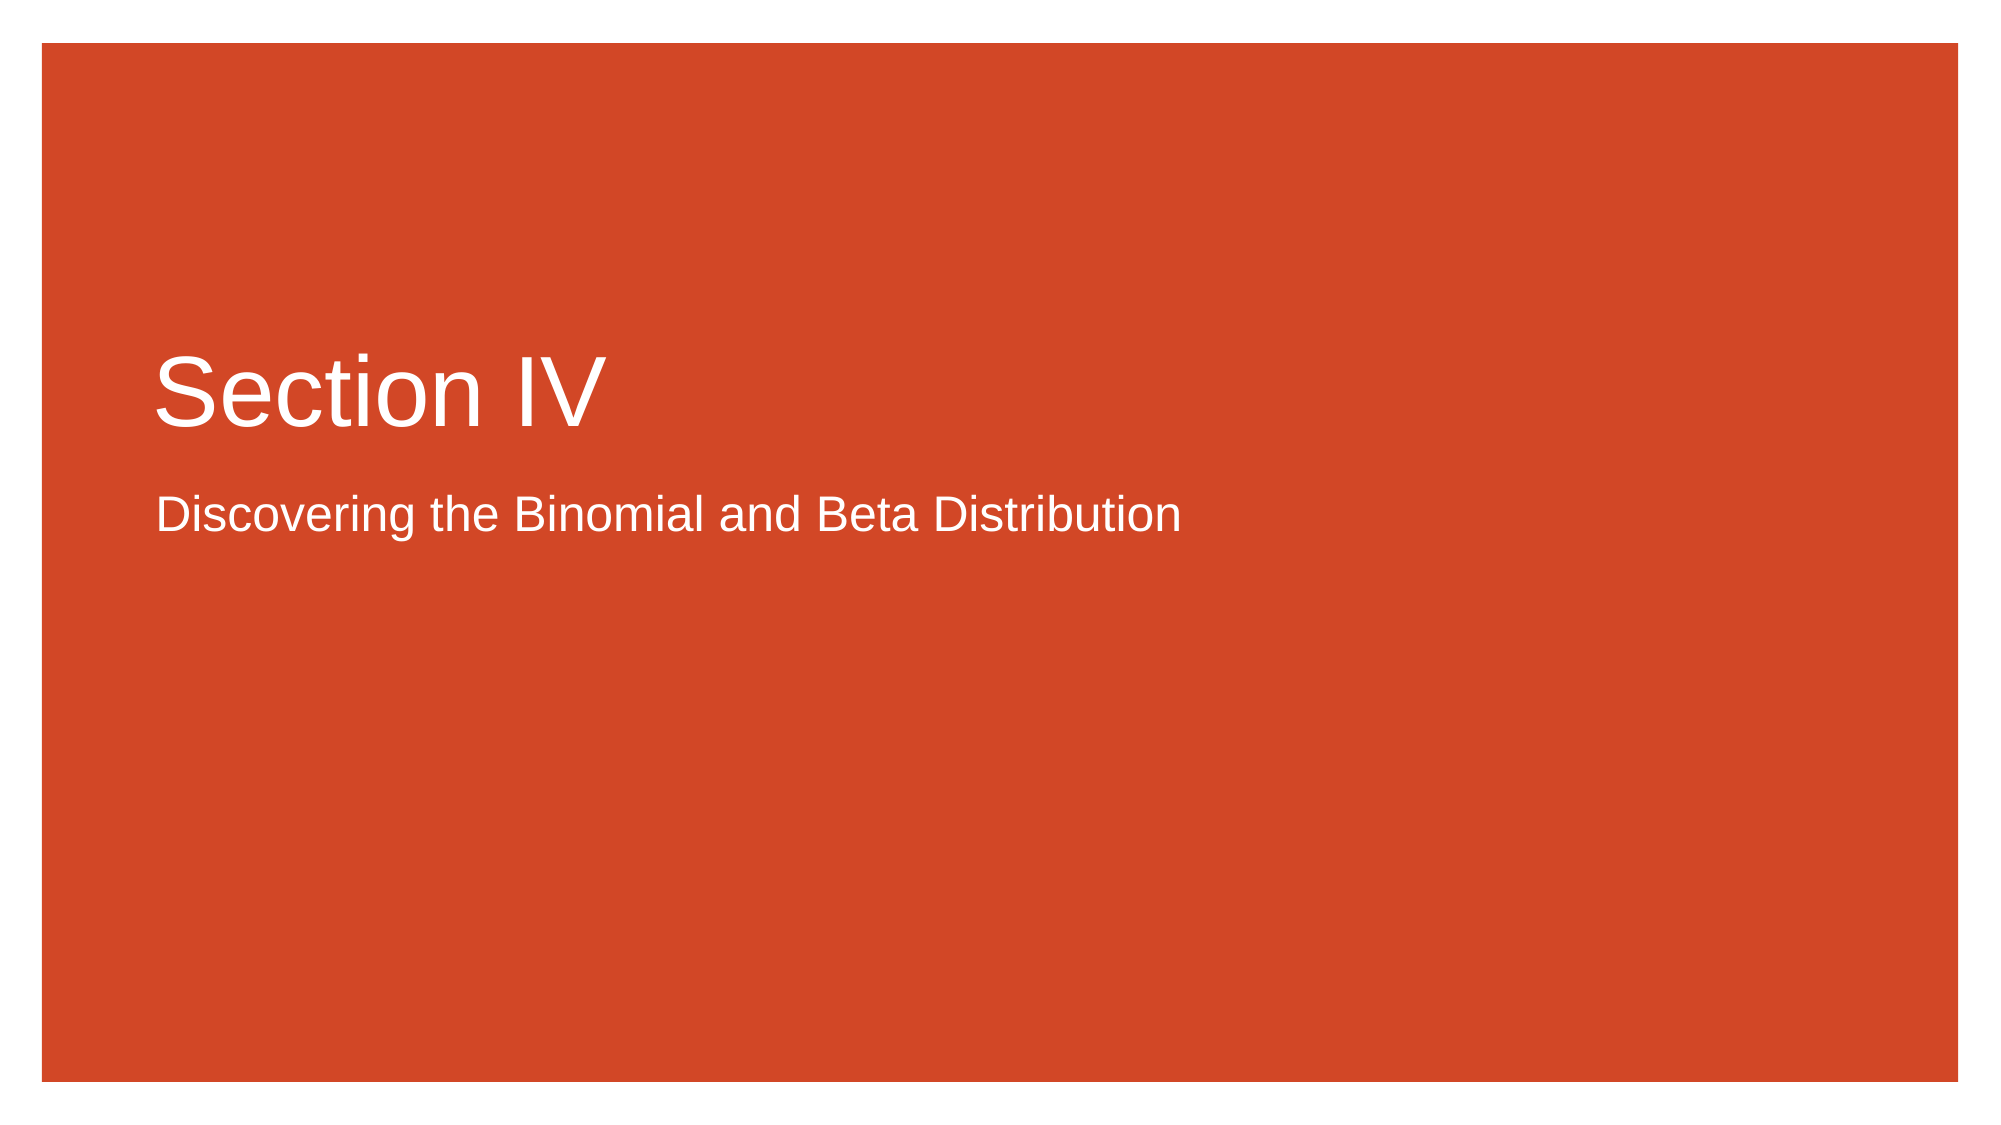

# Section IV
Discovering the Binomial and Beta Distribution